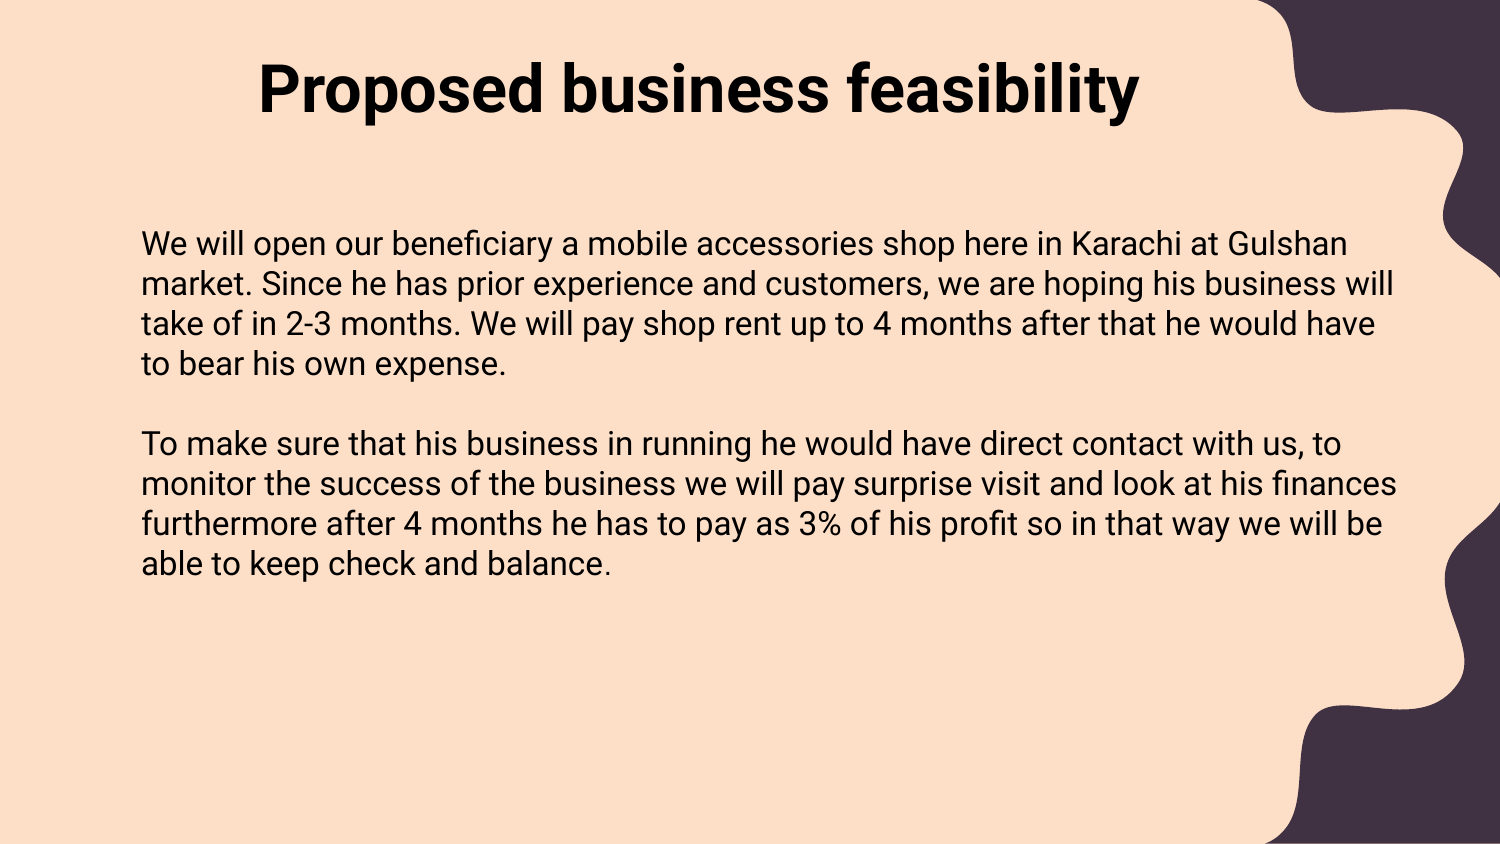

Proposed business feasibility

We will open our beneficiary a mobile accessories shop here in Karachi at Gulshan market. Since he has prior experience and customers, we are hoping his business will take of in 2-3 months. We will pay shop rent up to 4 months after that he would have to bear his own expense.

To make sure that his business in running he would have direct contact with us, to monitor the success of the business we will pay surprise visit and look at his finances furthermore after 4 months he has to pay as 3% of his profit so in that way we will be able to keep check and balance.